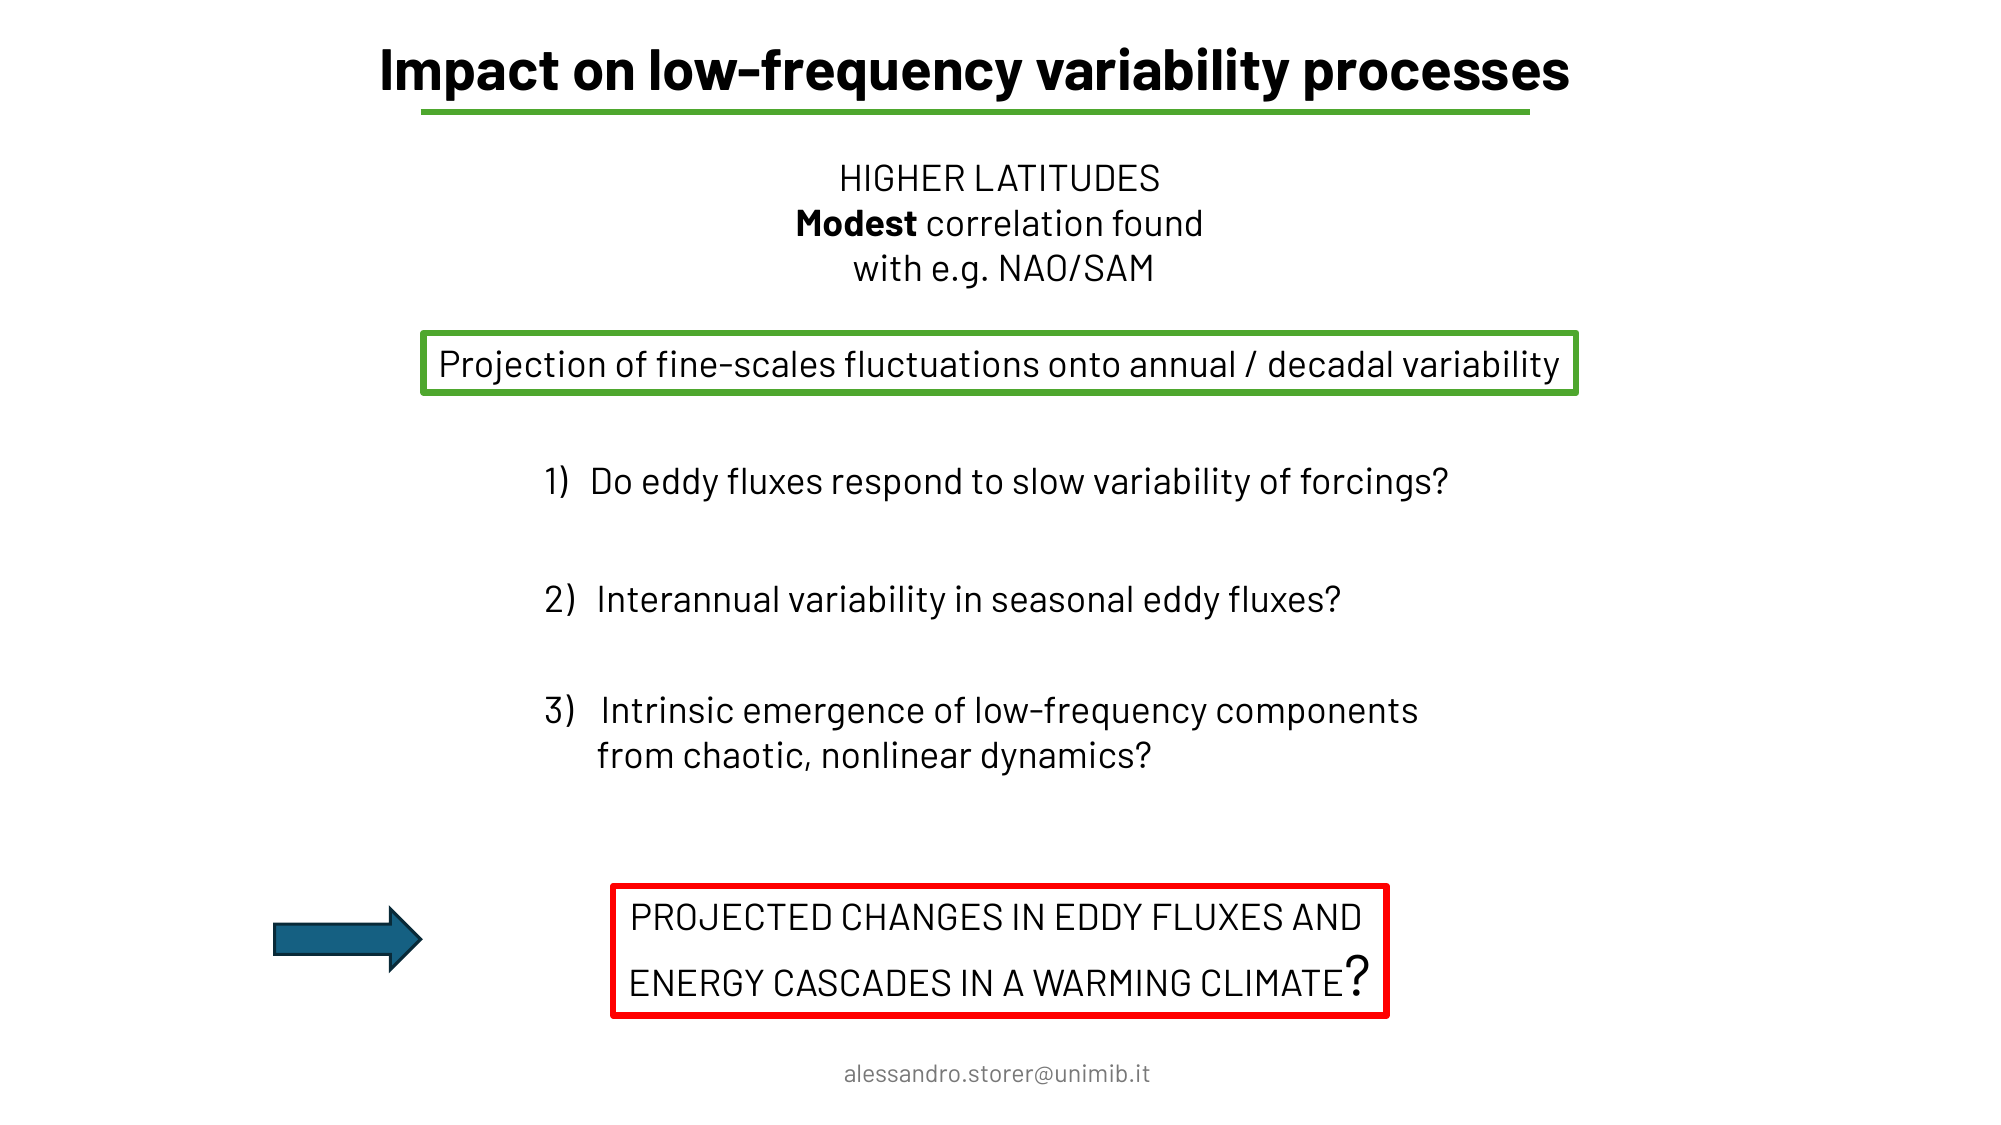

Impact on low-frequency variability processes
HIGHER LATITUDES
Modest correlation found
 with e.g. NAO/SAM
Projection of fine-scales fluctuations onto annual / decadal variability
1)   Do eddy fluxes respond to slow variability of forcings?

2)   Interannual variability in seasonal eddy fluxes?
Intrinsic emergence of low-frequency components
       from chaotic, nonlinear dynamics?
PROJECTED CHANGES IN EDDY FLUXES AND
ENERGY CASCADES IN A WARMING CLIMATE?

alessandro.storer@unimib.it